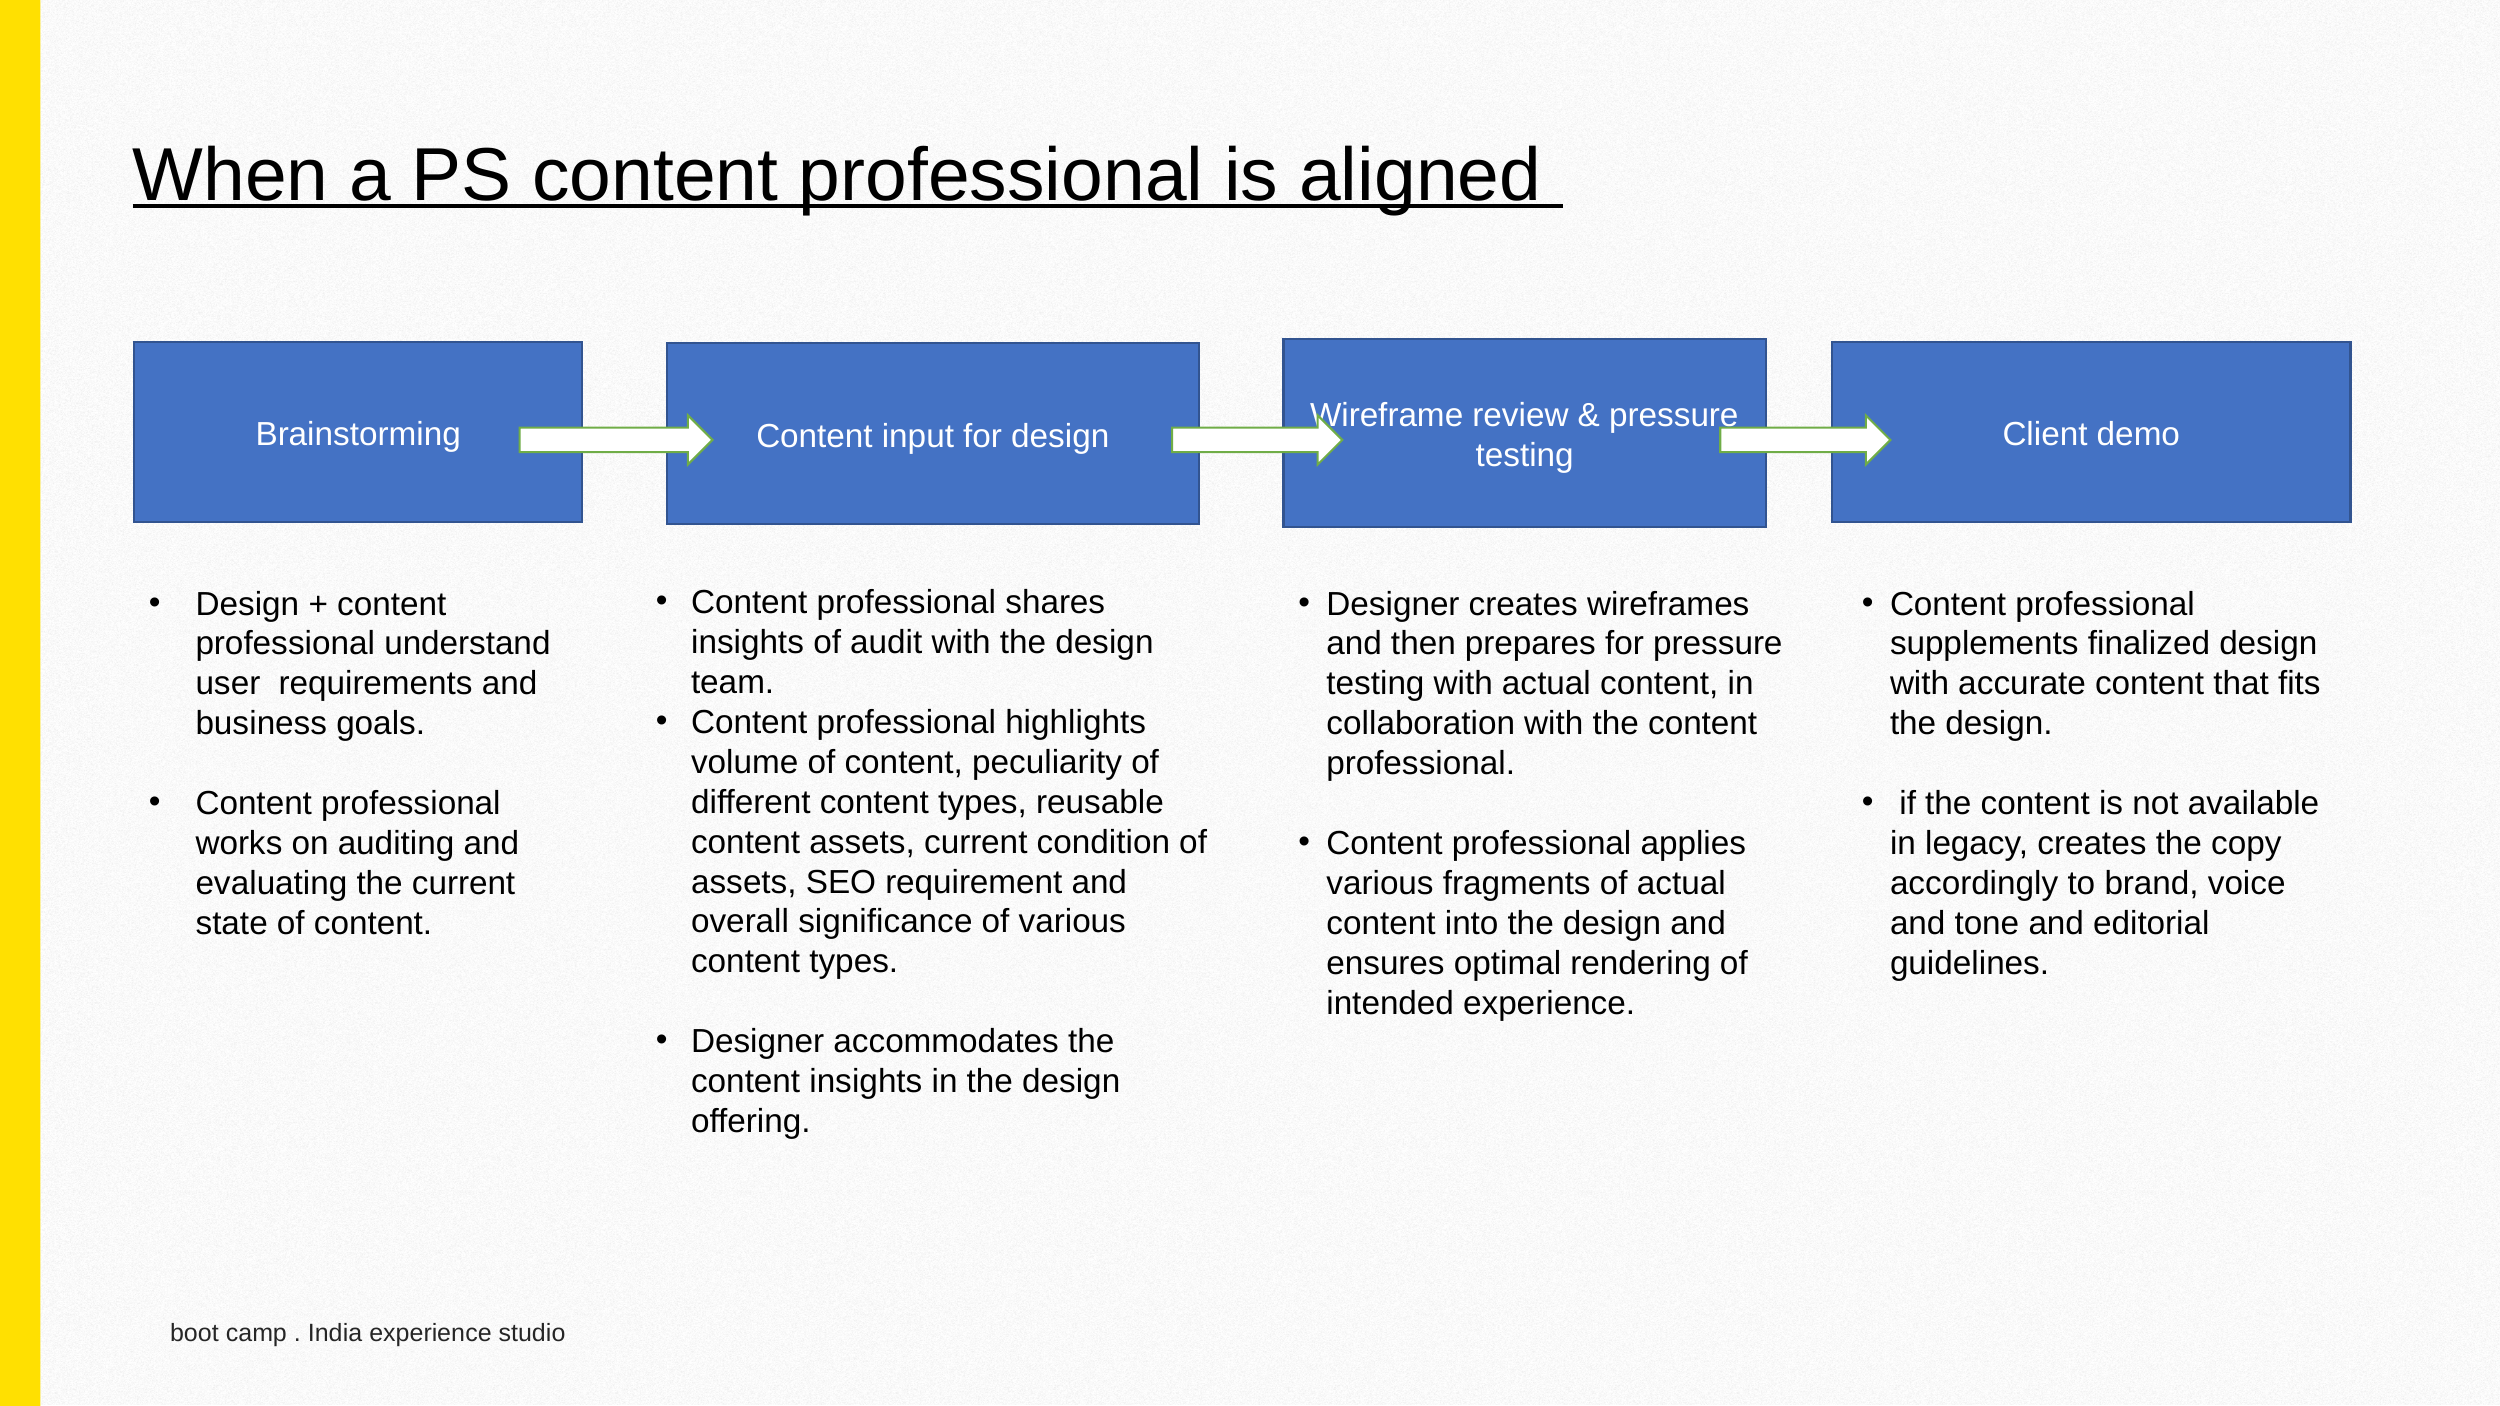

Content-first design
When a PS content professional is aligned

Wireframe review & pressure testing
Brainstorming
Client demo
Content input for design

Content professional shares insights of audit with the design team.
Content professional highlights volume of content, peculiarity of different content types, reusable content assets, current condition of assets, SEO requirement and overall significance of various content types.

Designer accommodates the content insights in the design offering.

Design + content professional understand user  requirements and business goals.

Content professional works on auditing and evaluating the current state of content.

Designer creates wireframes and then prepares for pressure testing with actual content, in collaboration with the content professional.

Content professional applies various fragments of actual content into the design and ensures optimal rendering of intended experience.
Content professional supplements finalized design with accurate content that fits the design.

 if the content is not available in legacy, creates the copy accordingly to brand, voice and tone and editorial guidelines.